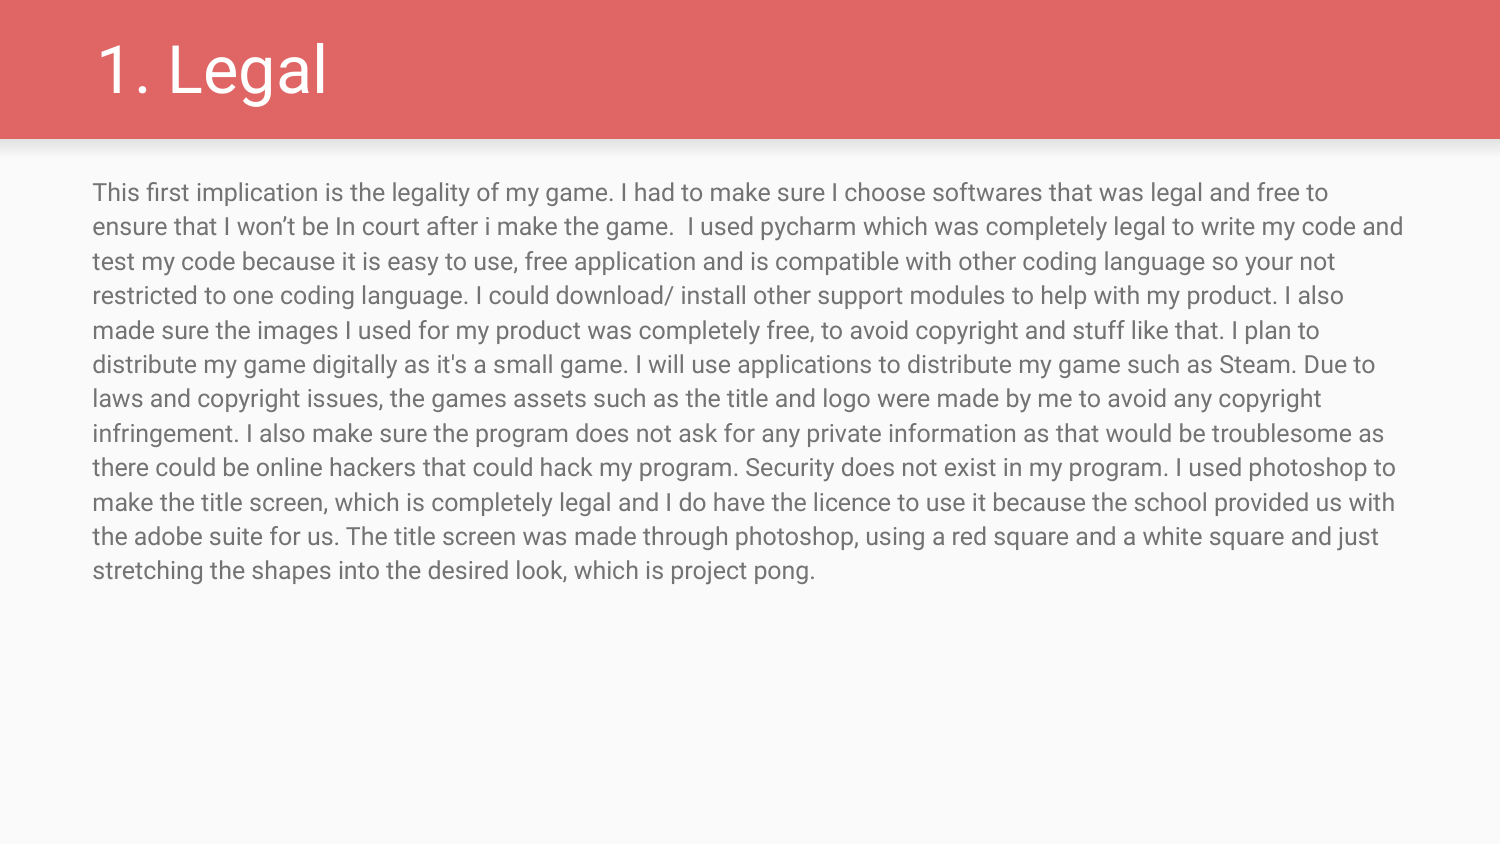

# Legal
This first implication is the legality of my game. I had to make sure I choose softwares that was legal and free to ensure that I won’t be In court after i make the game.  I used pycharm which was completely legal to write my code and test my code because it is easy to use, free application and is compatible with other coding language so your not restricted to one coding language. I could download/ install other support modules to help with my product. I also made sure the images I used for my product was completely free, to avoid copyright and stuff like that. I plan to distribute my game digitally as it's a small game. I will use applications to distribute my game such as Steam. Due to laws and copyright issues, the games assets such as the title and logo were made by me to avoid any copyright infringement. I also make sure the program does not ask for any private information as that would be troublesome as there could be online hackers that could hack my program. Security does not exist in my program. I used photoshop to make the title screen, which is completely legal and I do have the licence to use it because the school provided us with the adobe suite for us. The title screen was made through photoshop, using a red square and a white square and just stretching the shapes into the desired look, which is project pong.